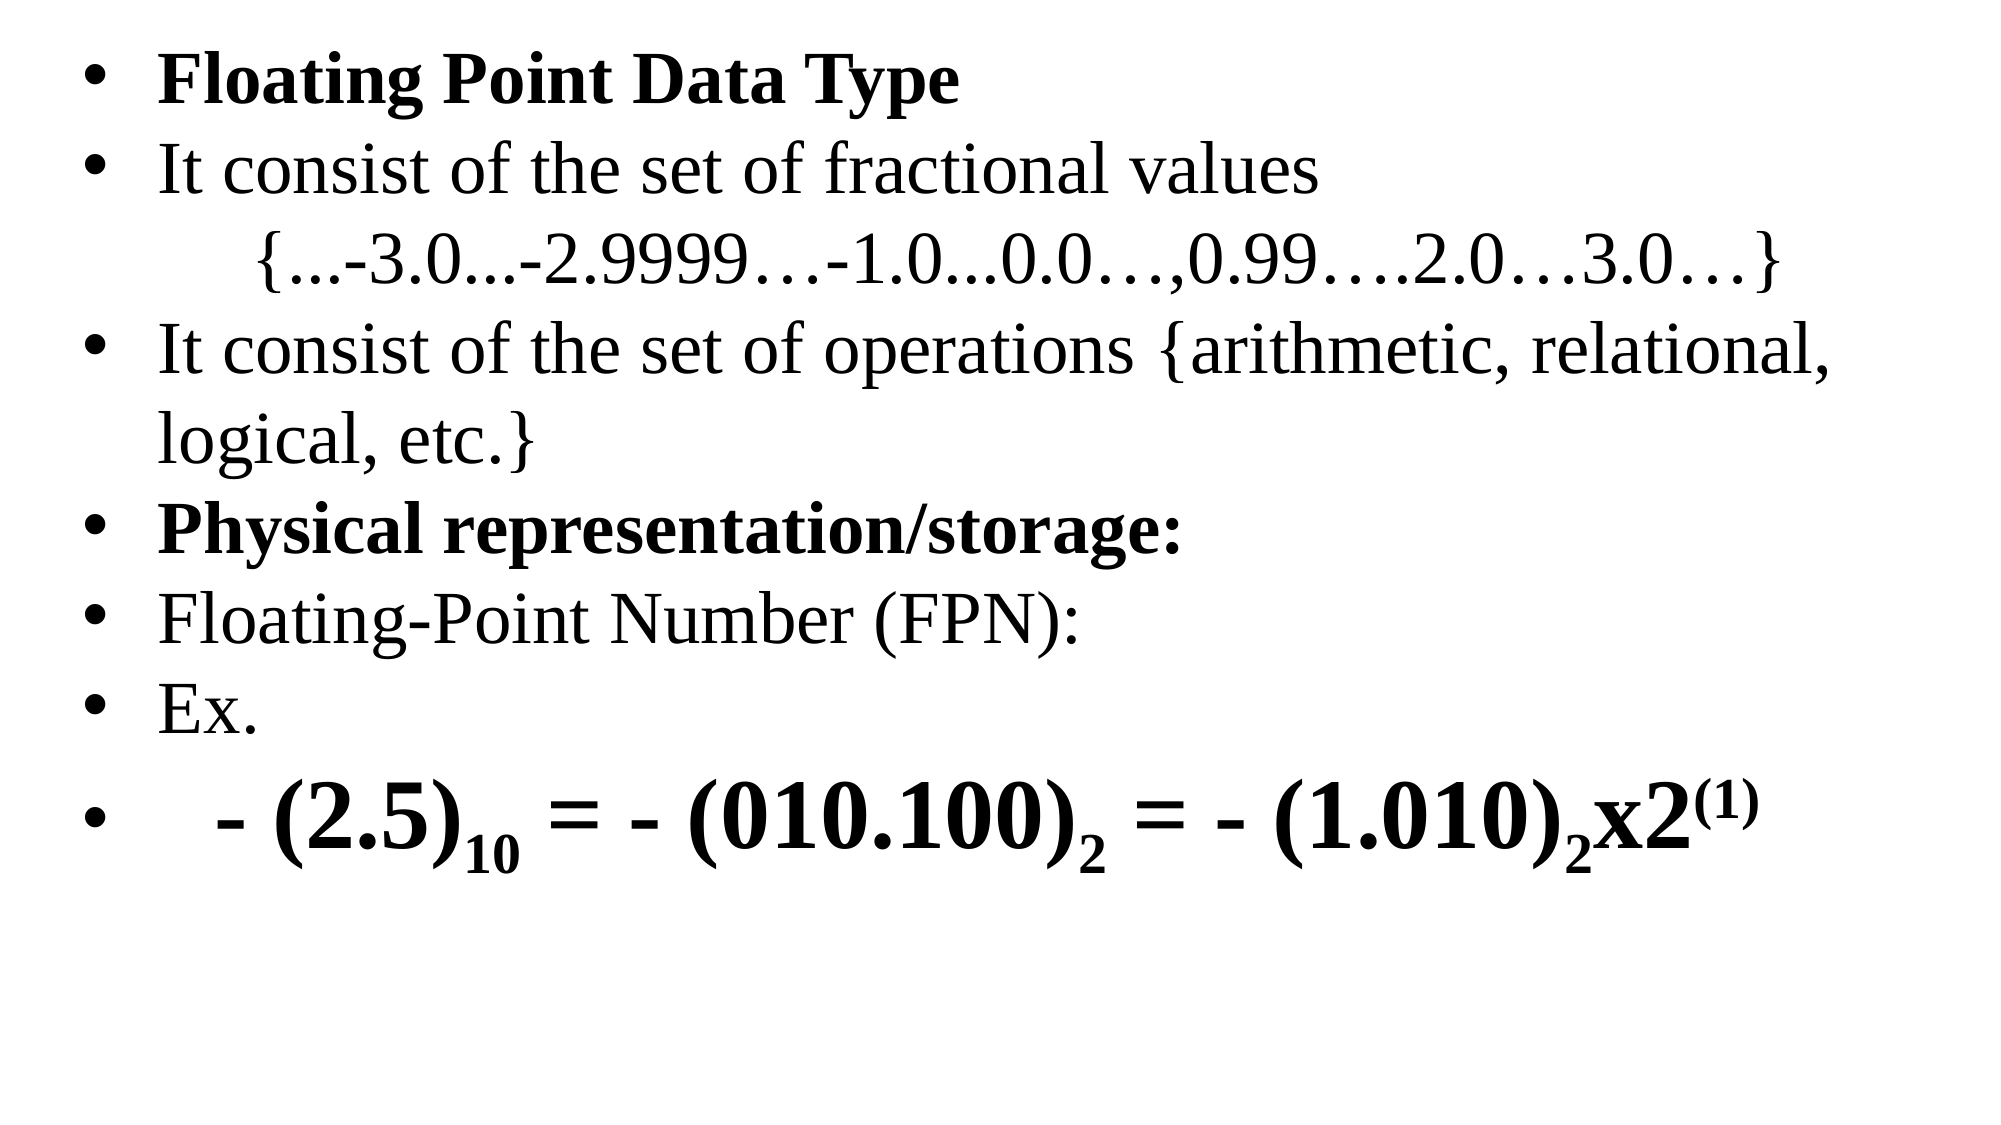

Floating Point Data Type
It consist of the set of fractional values
         {...-3.0...-2.9999…-1.0...0.0…,0.99….2.0…3.0…}
It consist of the set of operations {arithmetic, relational, logical, etc.}
Physical representation/storage:
Floating-Point Number (FPN):
Ex.
   - (2.5)10 = - (010.100)2 = - (1.010)2x2(1)